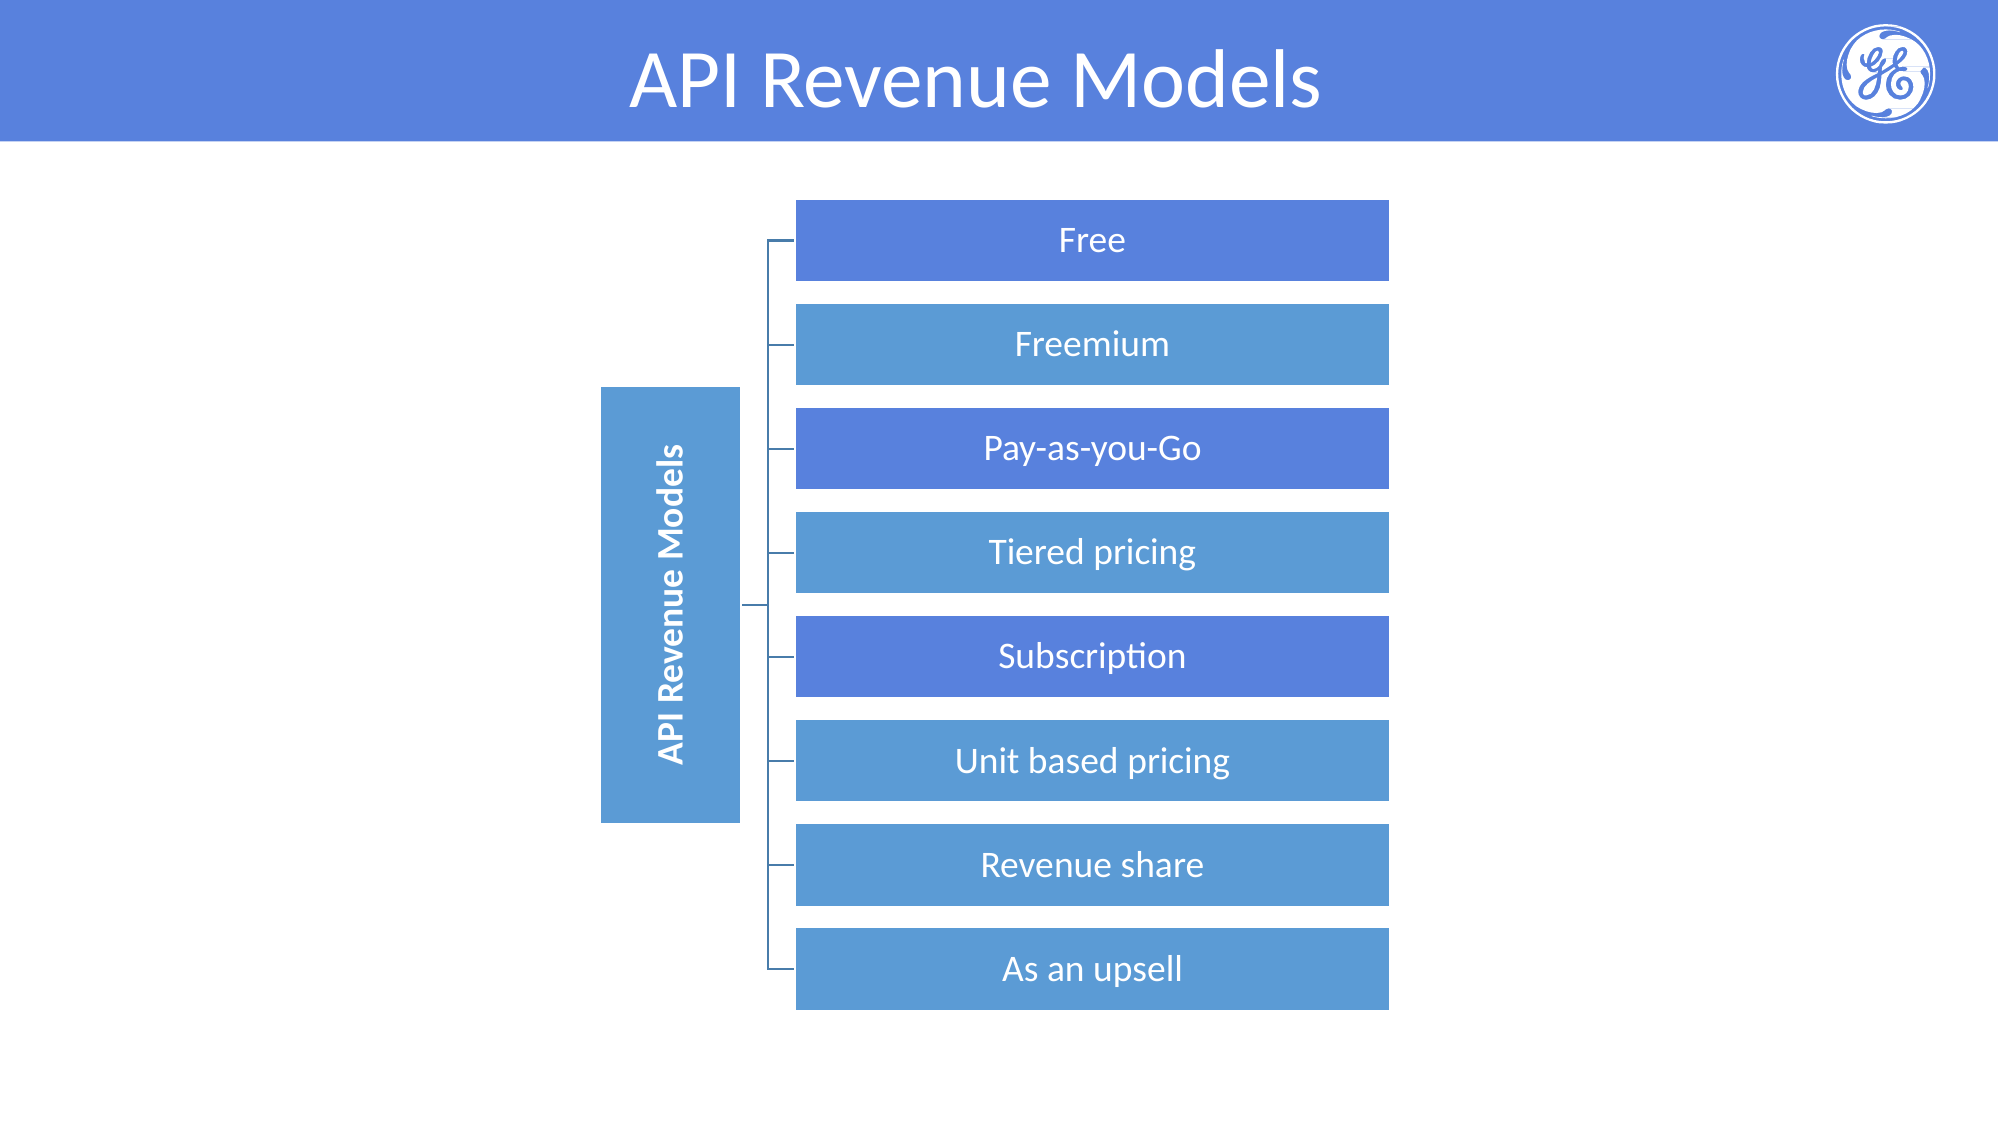

API Revenue Models

API Revenue Models
Free
Freemium
Pay-as-you-Go
Tiered pricing
Subscription
Unit based pricing
Revenue share
As an upsell